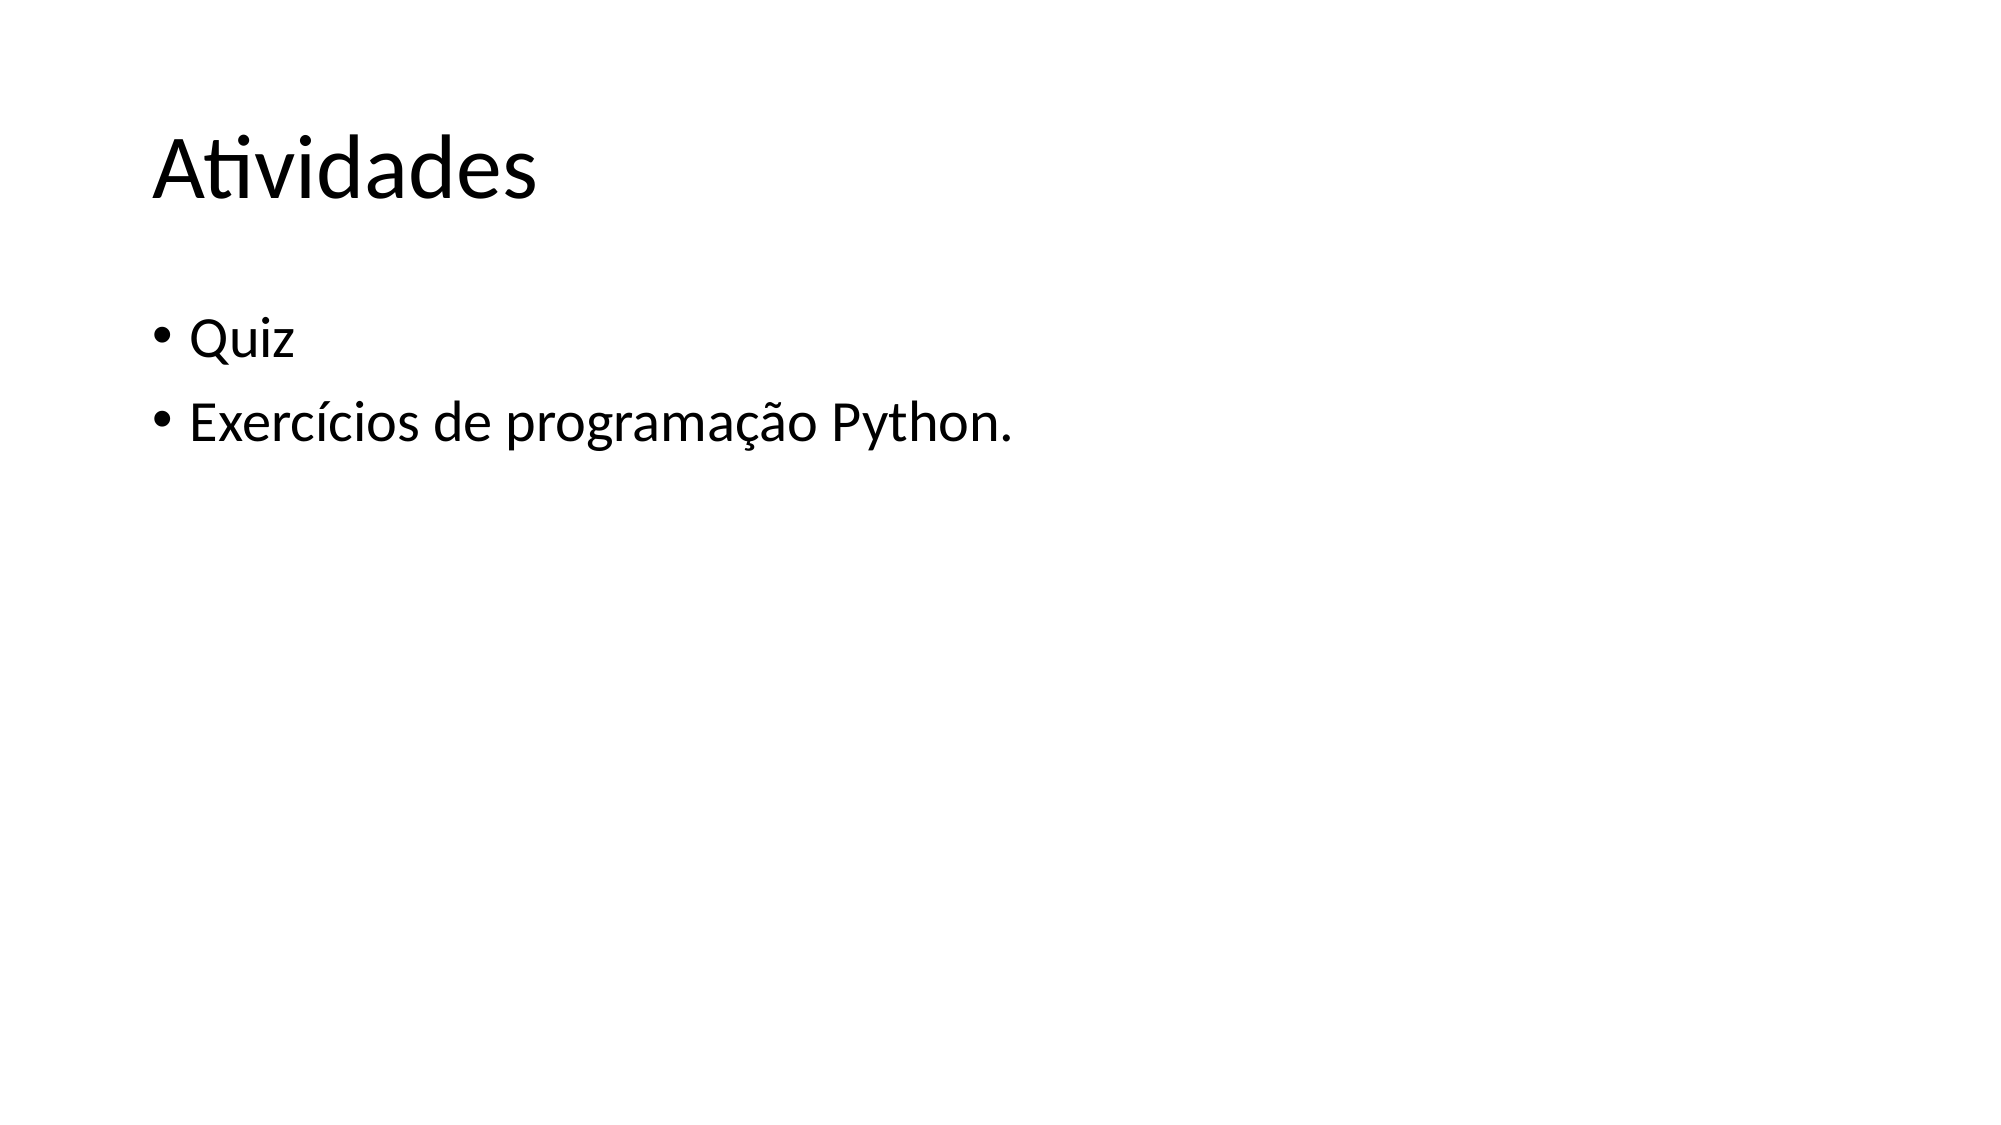

# Atividades
Quiz
Exercícios de programação Python.